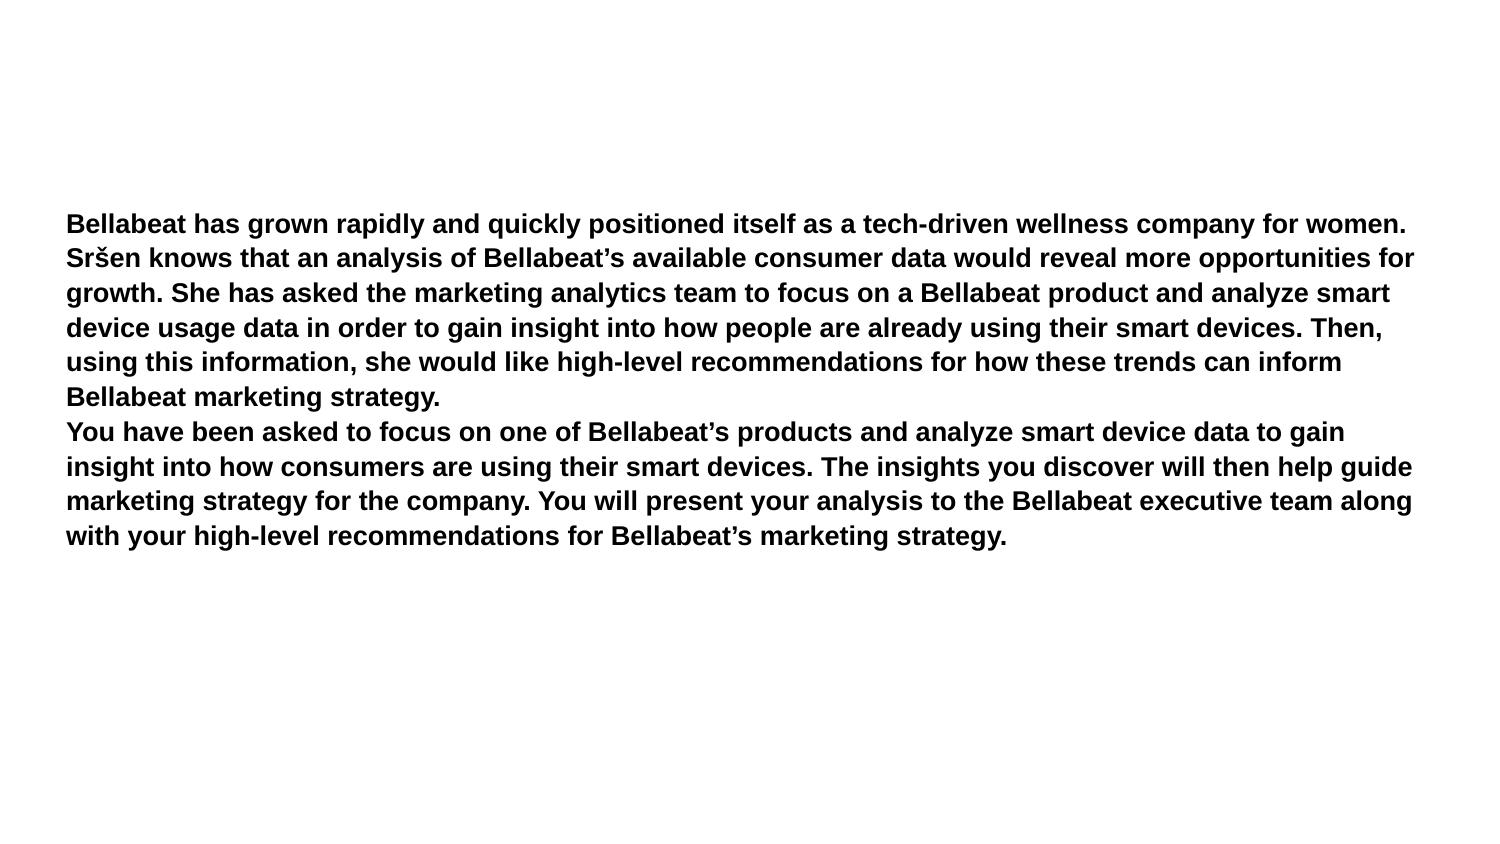

#
Bellabeat has grown rapidly and quickly positioned itself as a tech-driven wellness company for women.
Sršen knows that an analysis of Bellabeat’s available consumer data would reveal more opportunities for growth. She has asked the marketing analytics team to focus on a Bellabeat product and analyze smart device usage data in order to gain insight into how people are already using their smart devices. Then, using this information, she would like high-level recommendations for how these trends can inform Bellabeat marketing strategy.
You have been asked to focus on one of Bellabeat’s products and analyze smart device data to gain insight into how consumers are using their smart devices. The insights you discover will then help guide marketing strategy for the company. You will present your analysis to the Bellabeat executive team along with your high-level recommendations for Bellabeat’s marketing strategy.